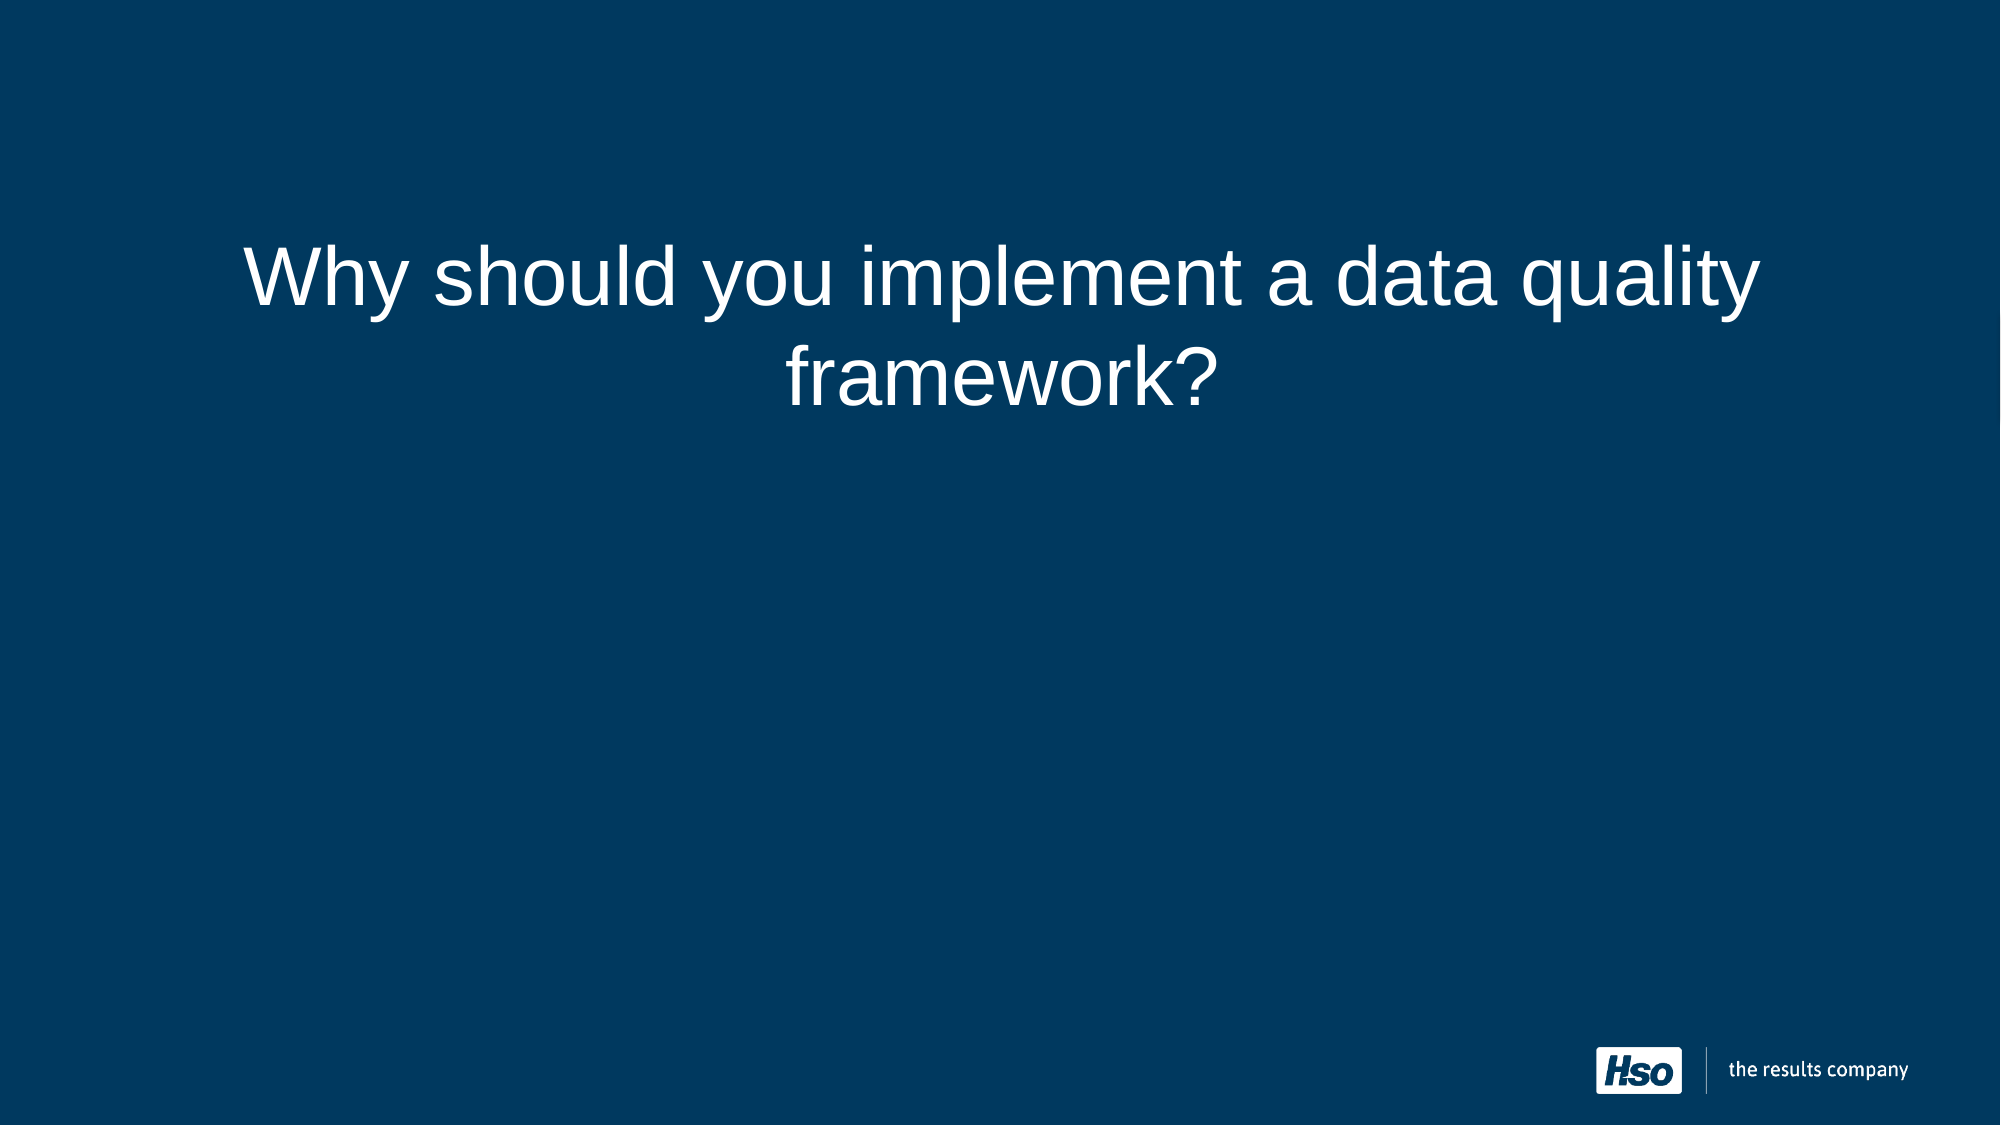

# Why should you implement a data quality framework?